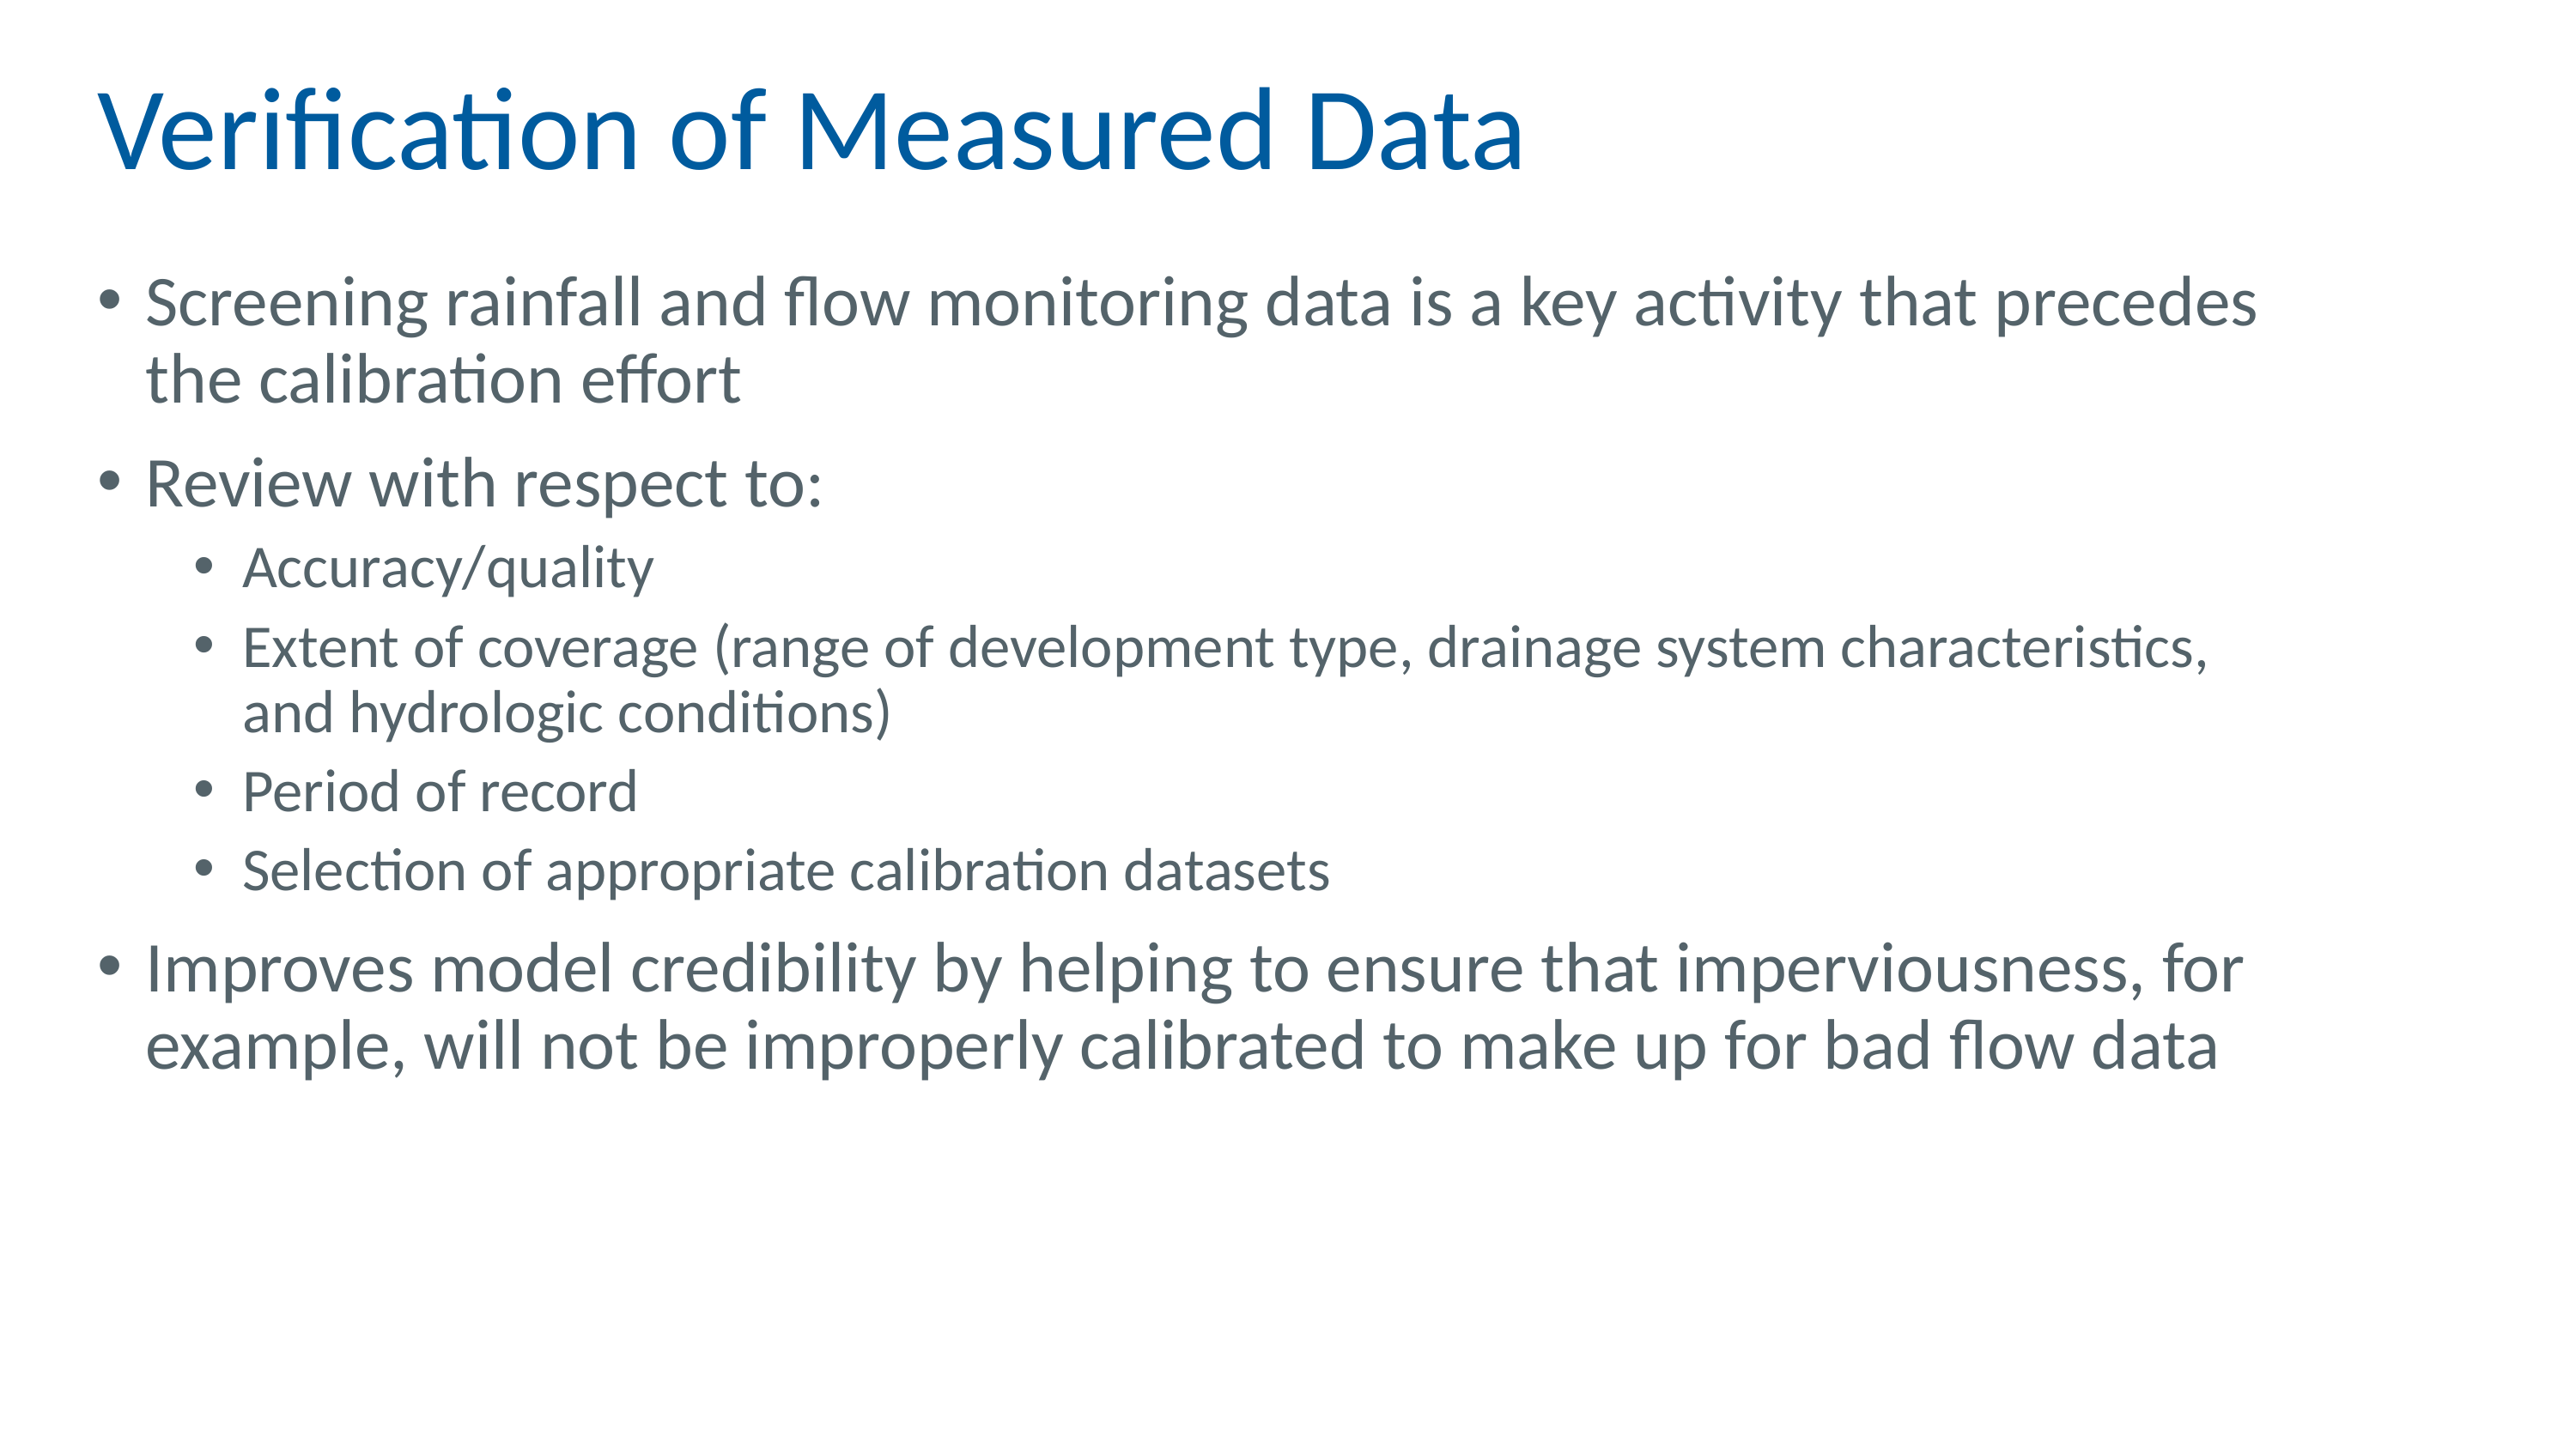

# Verification of Measured Data
Screening rainfall and flow monitoring data is a key activity that precedes the calibration effort
Review with respect to:
Accuracy/quality
Extent of coverage (range of development type, drainage system characteristics, and hydrologic conditions)
Period of record
Selection of appropriate calibration datasets
Improves model credibility by helping to ensure that imperviousness, for example, will not be improperly calibrated to make up for bad flow data